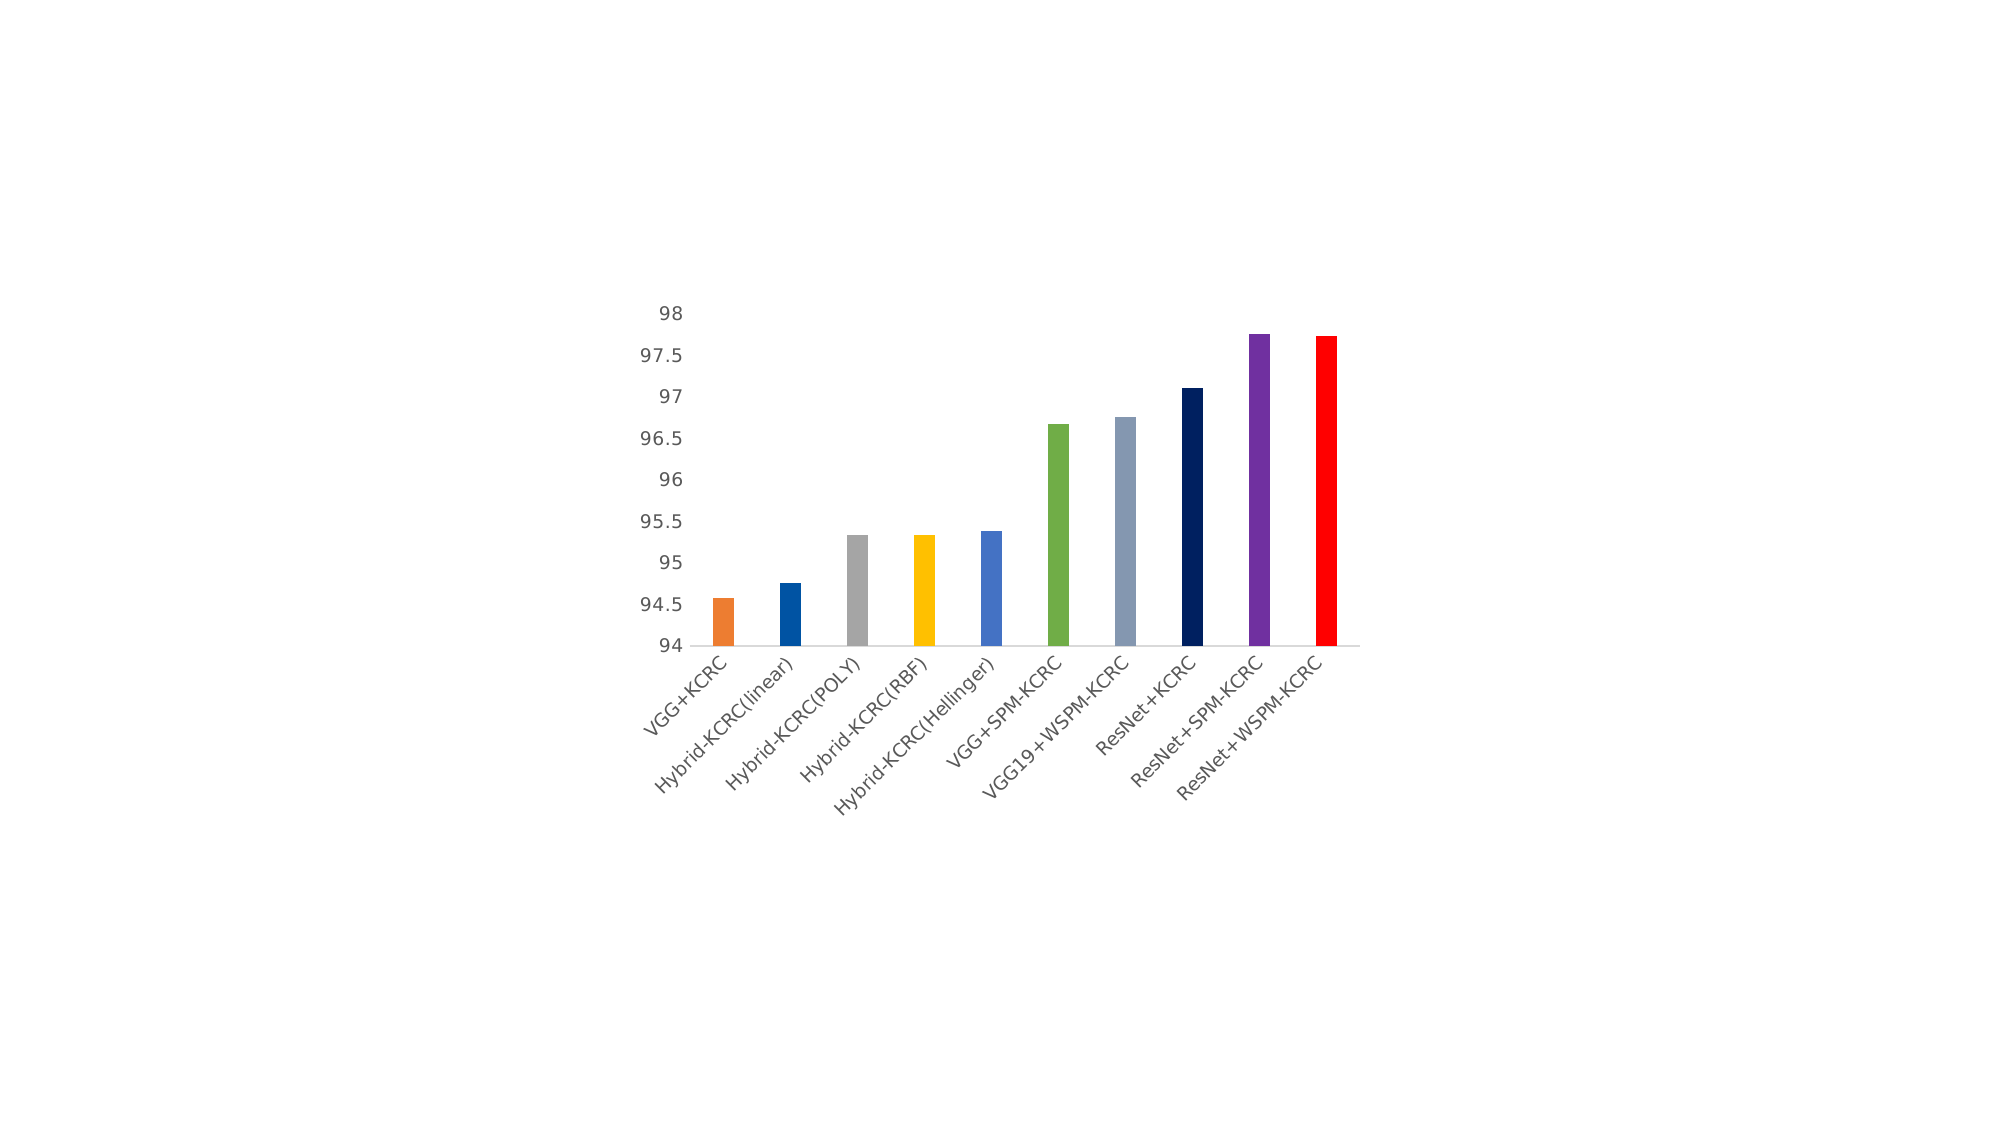

### Chart

| Category |  |
|---|---|
| VGG+KCRC | 94.58 |
| Hybrid-KCRC(linear) | 94.76 |
| Hybrid-KCRC(POLY) | 95.34 |
| Hybrid-KCRC(RBF) | 95.34 |
| Hybrid-KCRC(Hellinger) | 95.39 |
| VGG+SPM-KCRC | 96.68 |
| VGG19+WSPM-KCRC | 96.76 |
| ResNet+KCRC | 97.11 |
| ResNet+SPM-KCRC | 97.76 |
| ResNet+WSPM-KCRC
 | 97.74 |